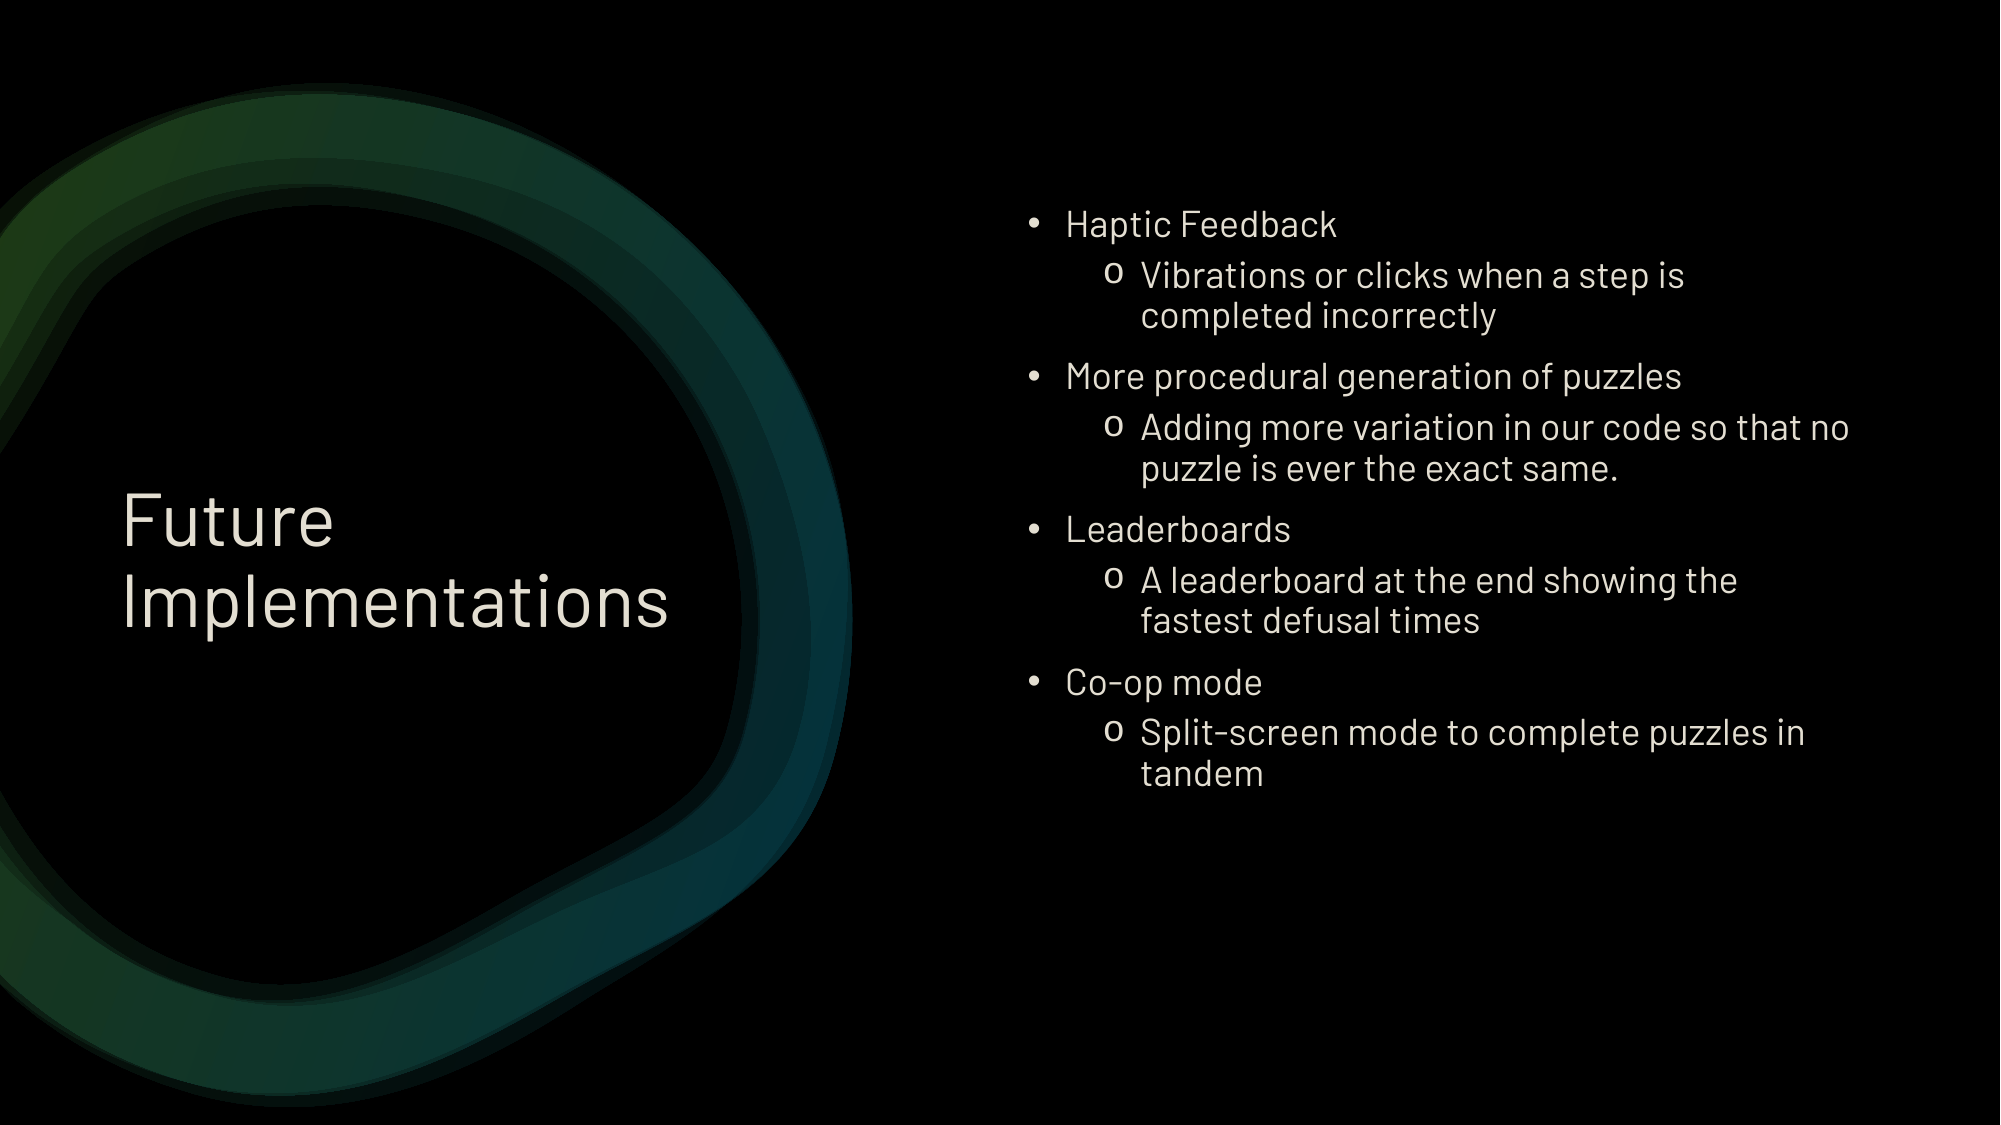

Haptic Feedback
Vibrations or clicks when a step is completed incorrectly
More procedural generation of puzzles
Adding more variation in our code so that no puzzle is ever the exact same.
Leaderboards
A leaderboard at the end showing the fastest defusal times
Co-op mode
Split-screen mode to complete puzzles in tandem

# Future Implementations